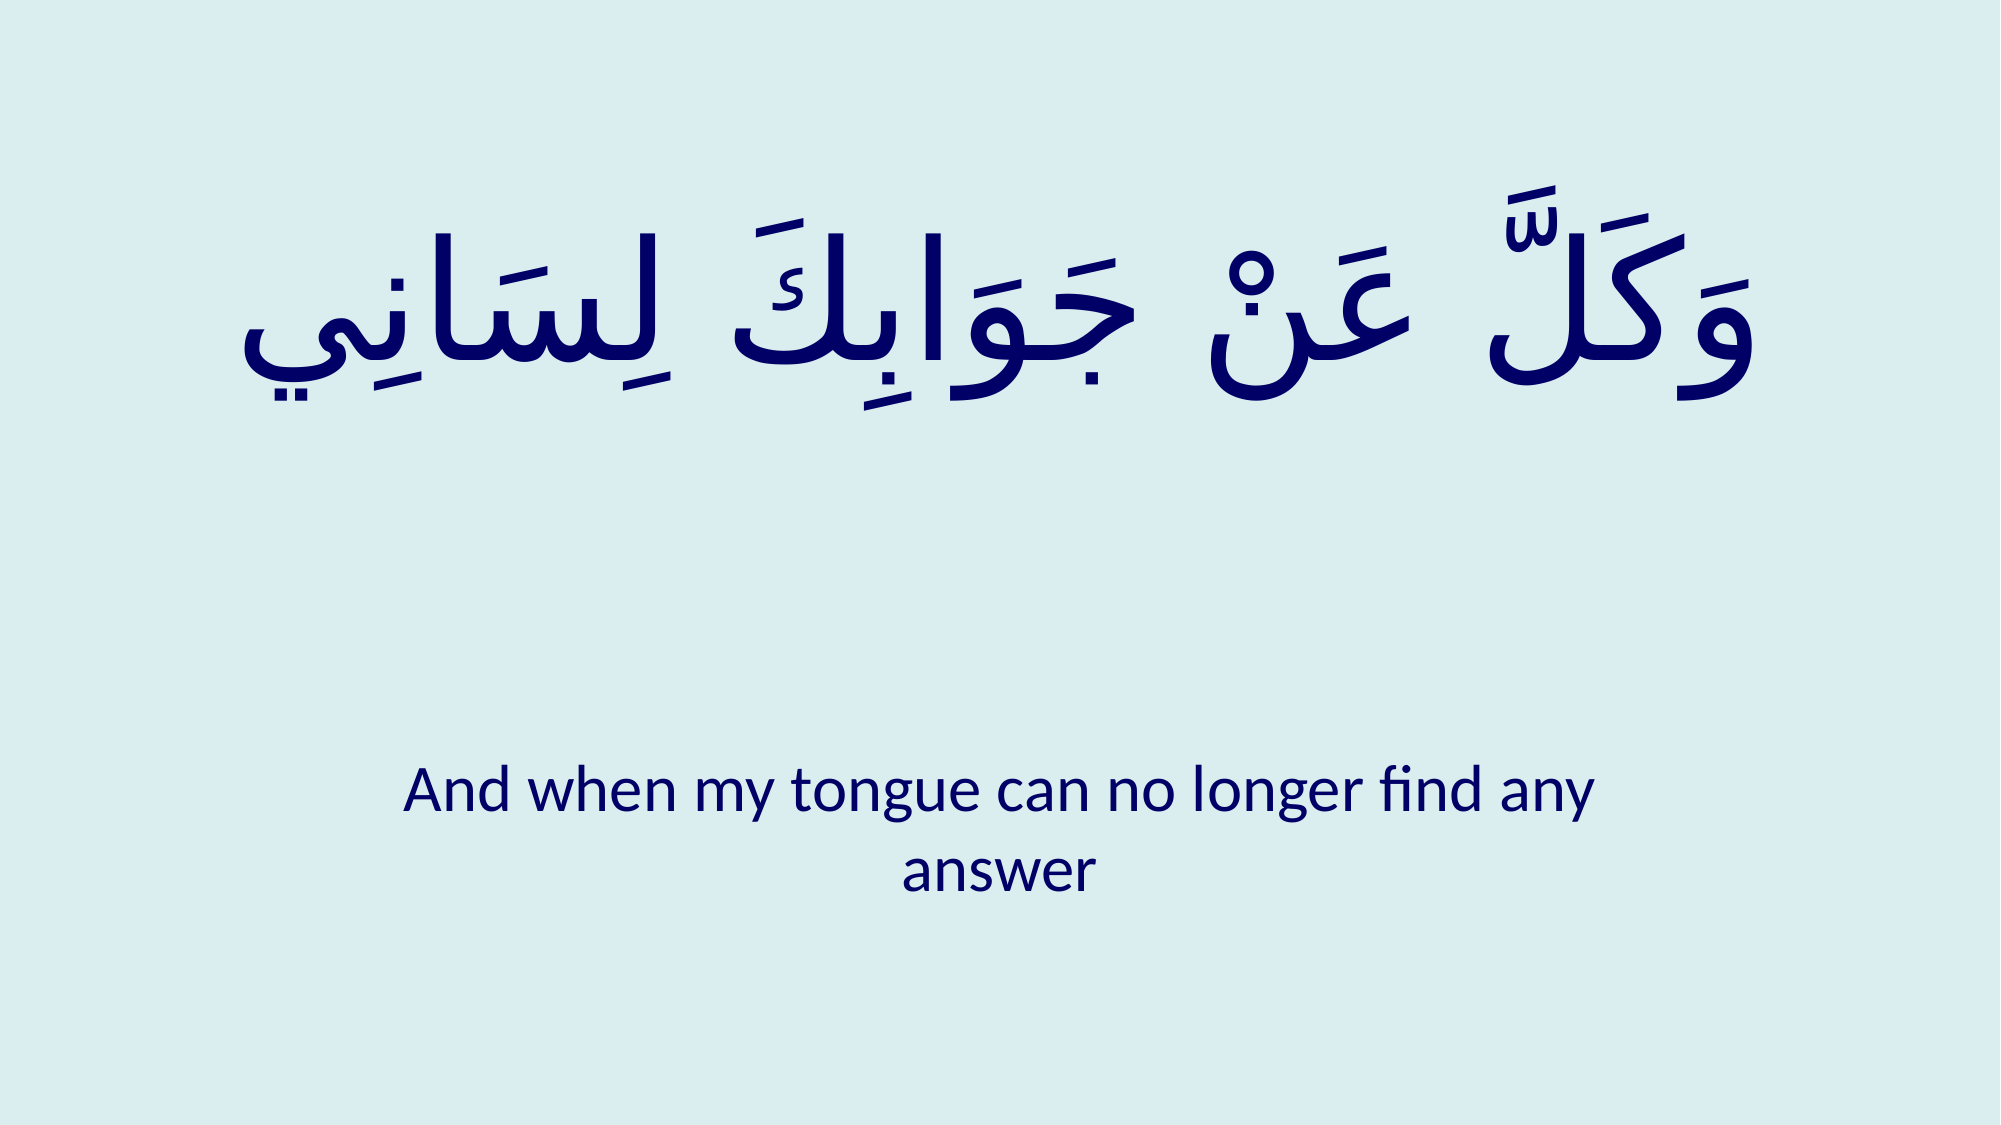

# وَكَلَّ عَنْ جَوَابِكَ لِسَانِي
And when my tongue can no longer find any answer